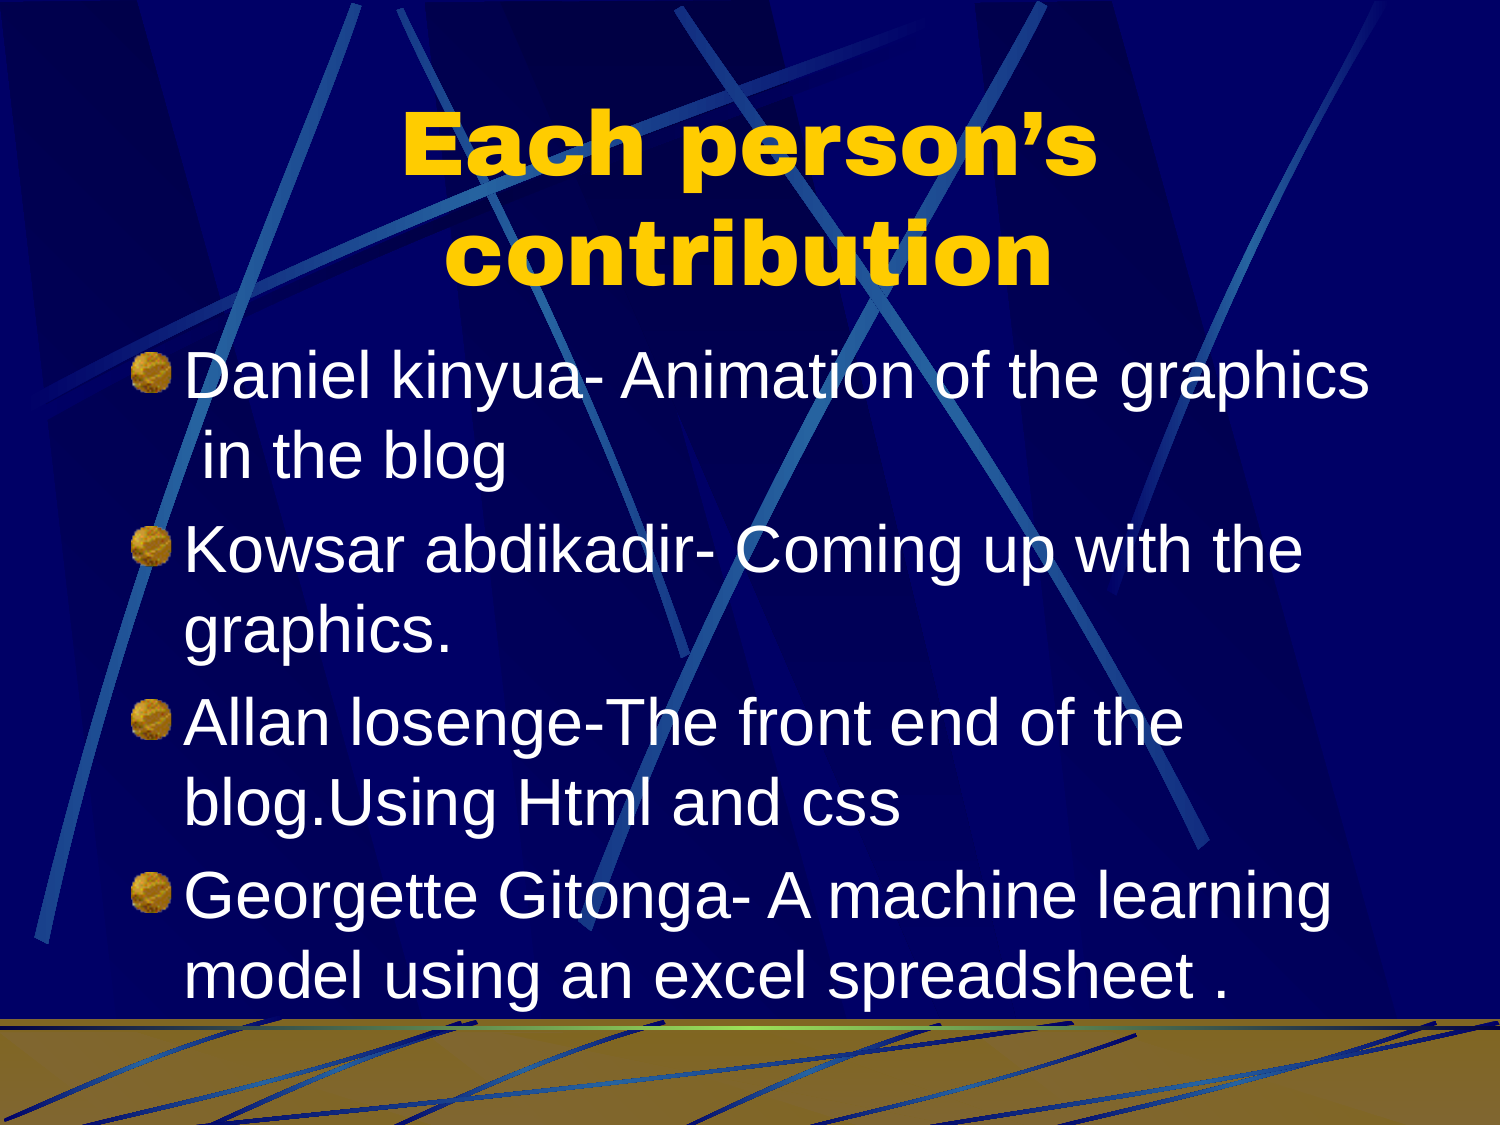

# Each person’s contribution
Daniel kinyua- Animation of the graphics  in the blog
Kowsar abdikadir- Coming up with the graphics.
Allan losenge-The front end of the blog.Using Html and css
Georgette Gitonga- A machine learning model using an excel spreadsheet .